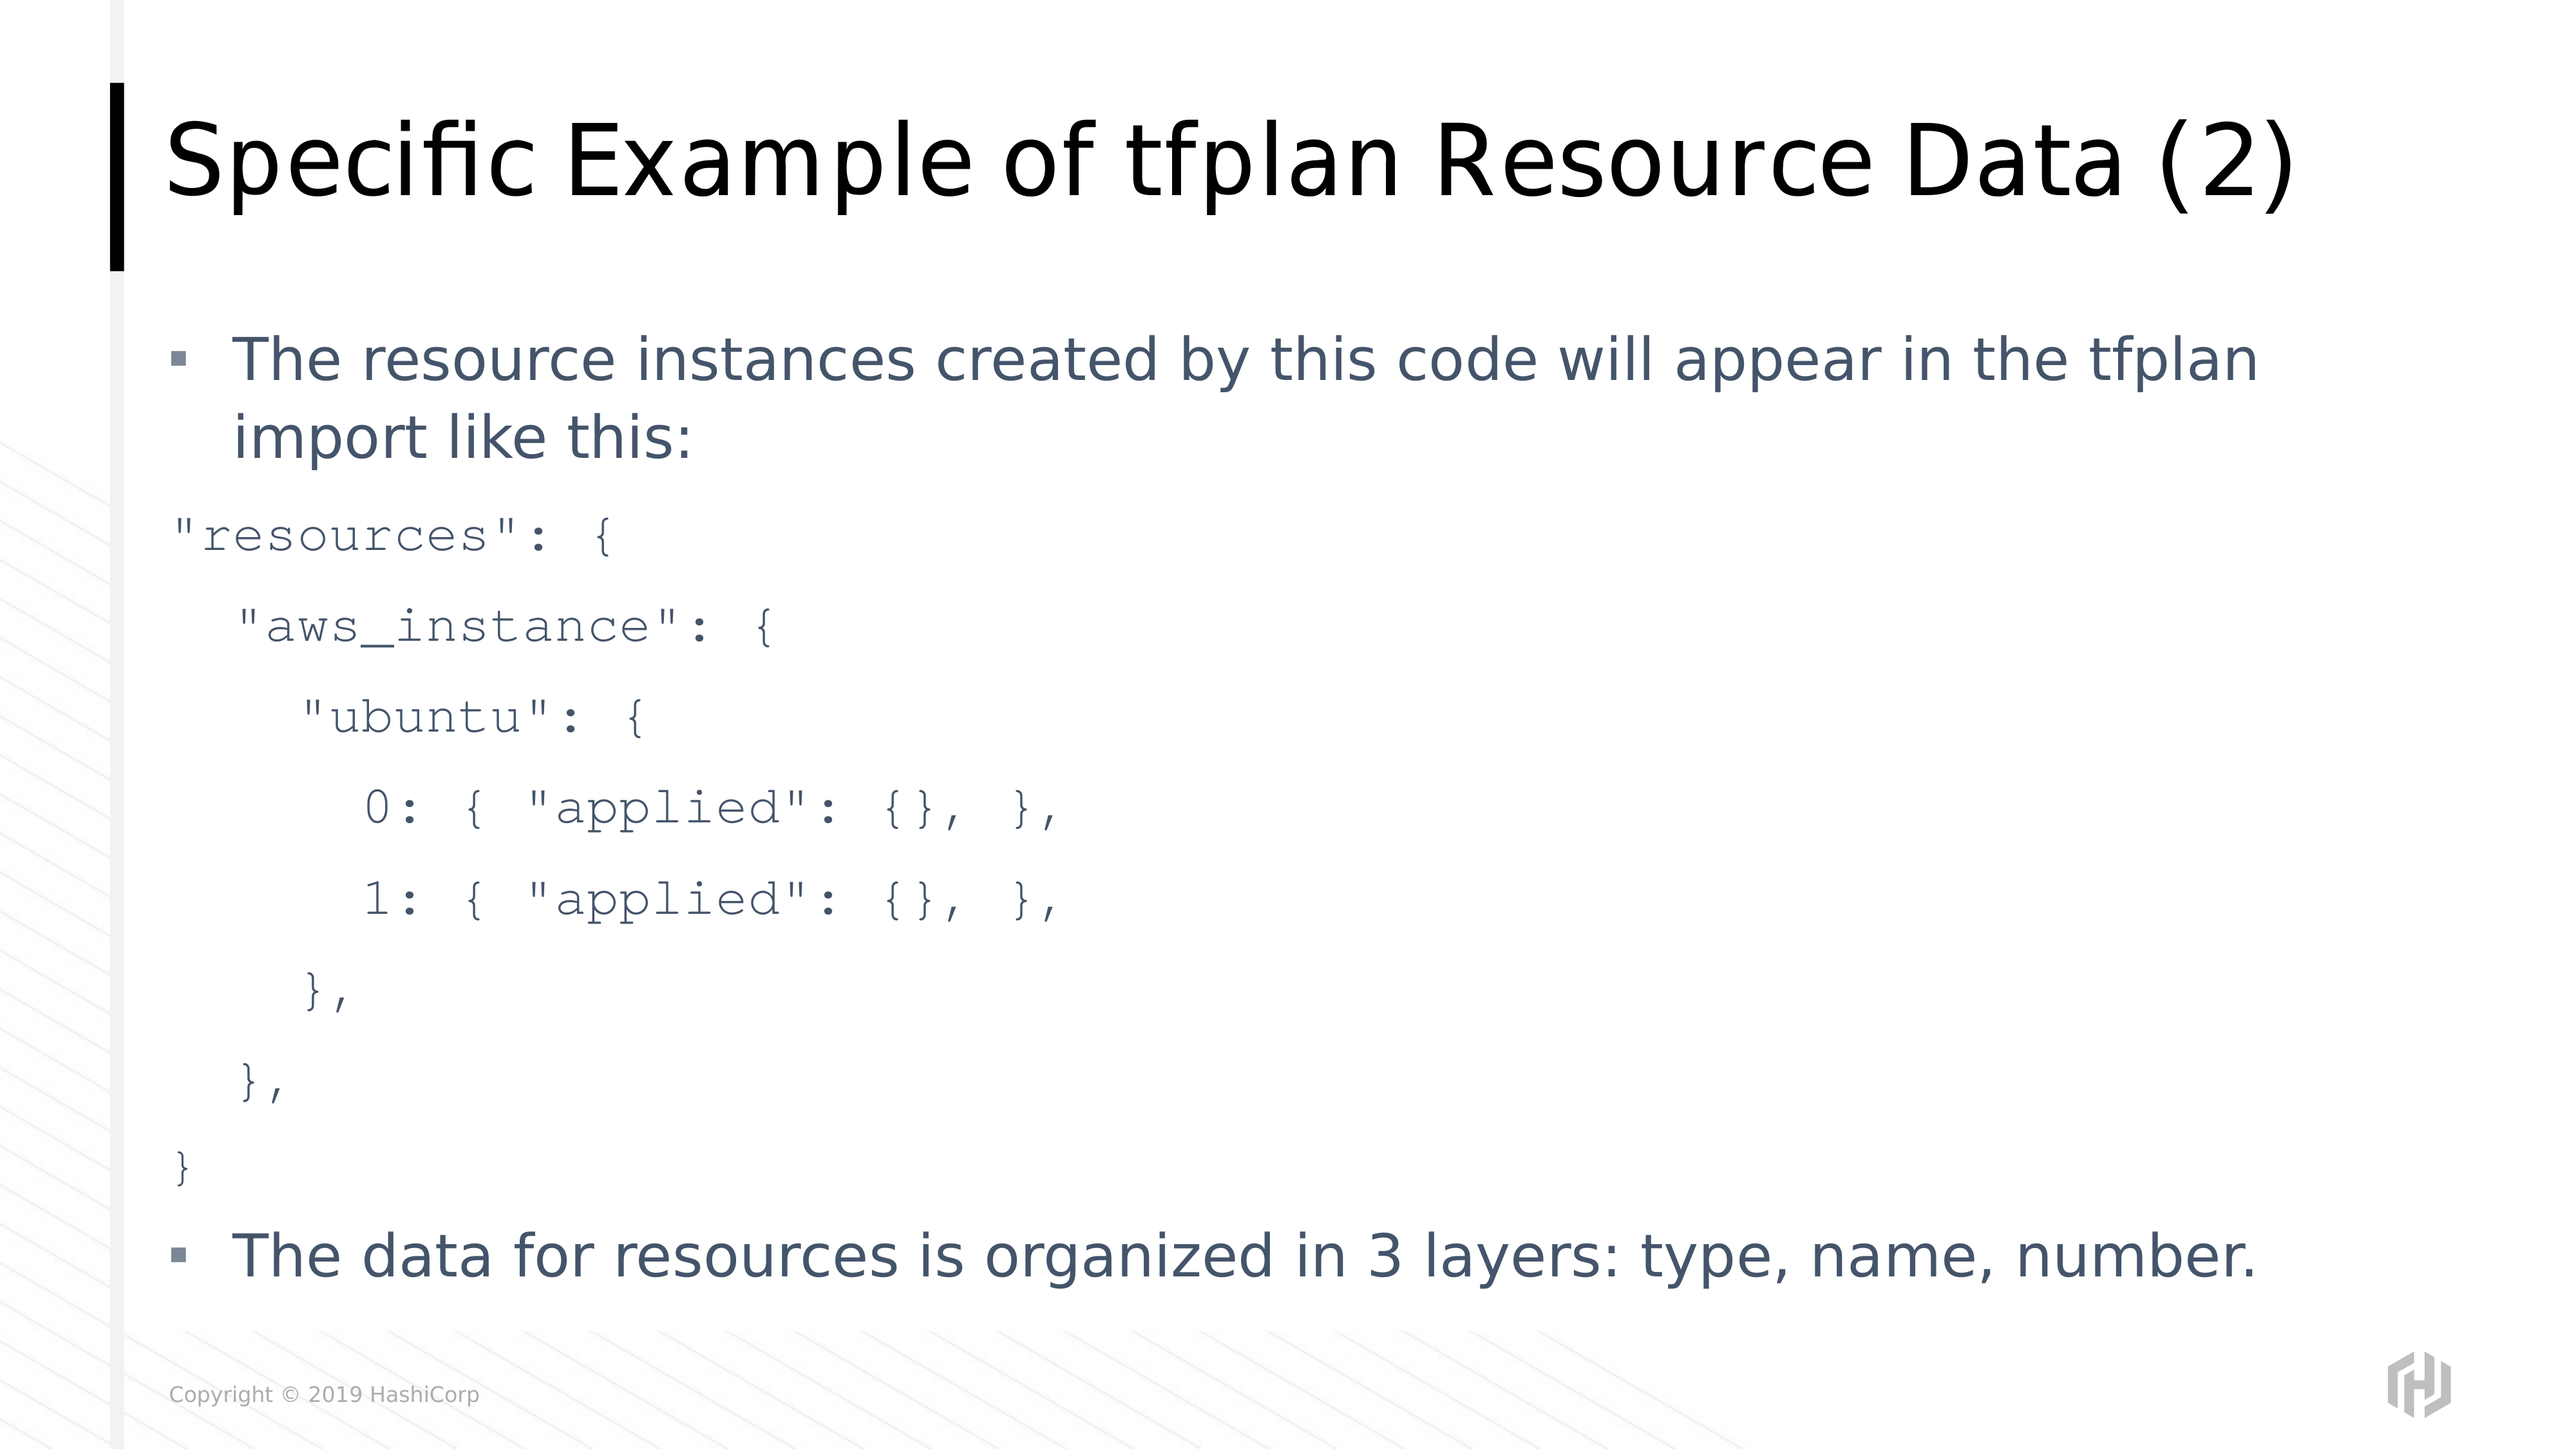

# Specific Example of tfplan Resource Data (2)
The resource instances created by this code will appear in the tfplan import like this:
"resources": {
  "aws_instance": {
    "ubuntu": {
      0: { "applied": {}, },
      1: { "applied": {}, },
    },
  },
}
The data for resources is organized in 3 layers: type, name, number.